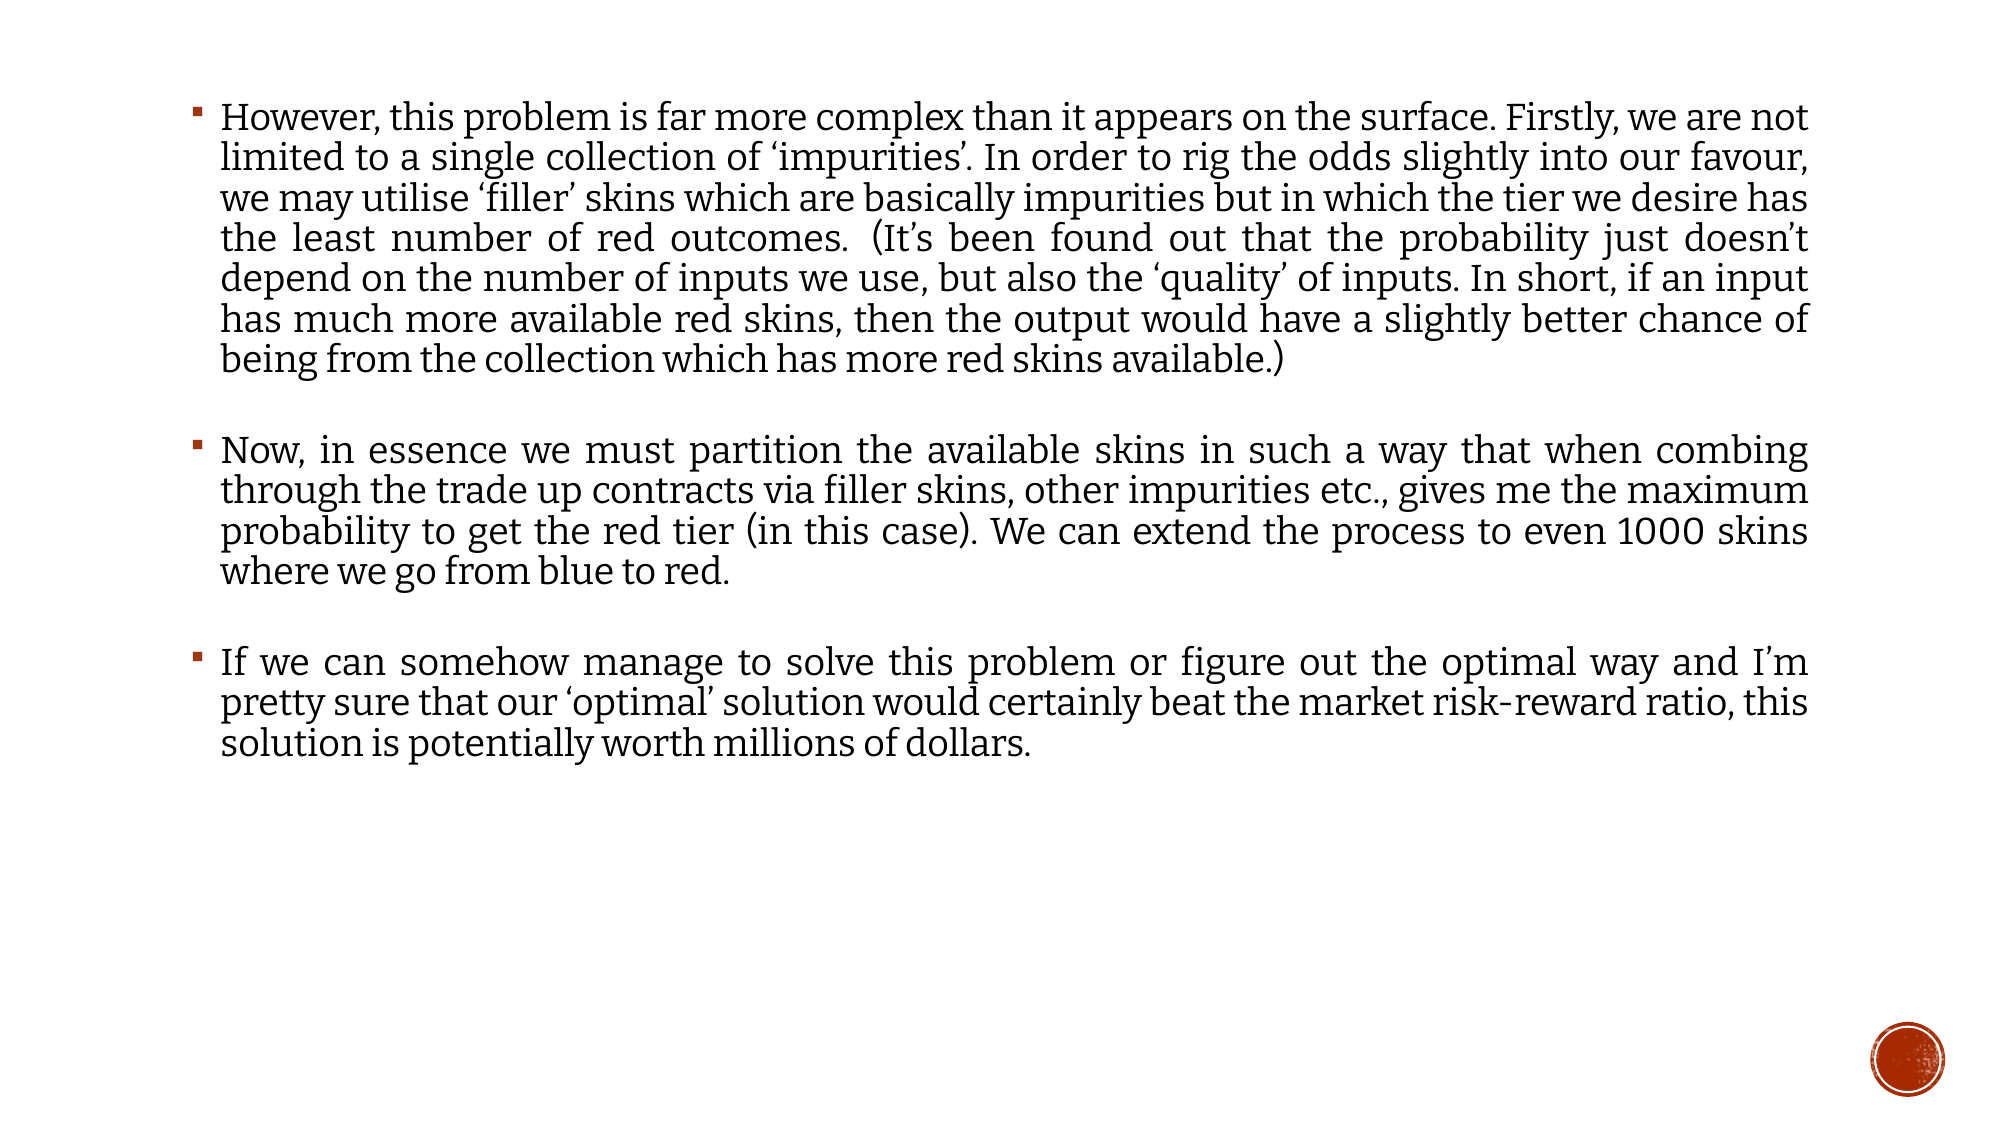

However, this problem is far more complex than it appears on the surface. Firstly, we are not limited to a single collection of ‘impurities’. In order to rig the odds slightly into our favour, we may utilise ‘filler’ skins which are basically impurities but in which the tier we desire has the least number of red outcomes.  (It’s been found out that the probability just doesn’t depend on the number of inputs we use, but also the ‘quality’ of inputs. In short, if an input has much more available red skins, then the output would have a slightly better chance of being from the collection which has more red skins available.)
Now, in essence we must partition the available skins in such a way that when combing through the trade up contracts via filler skins, other impurities etc., gives me the maximum probability to get the red tier (in this case). We can extend the process to even 1000 skins where we go from blue to red.
If we can somehow manage to solve this problem or figure out the optimal way and I’m pretty sure that our ‘optimal’ solution would certainly beat the market risk-reward ratio, this solution is potentially worth millions of dollars.